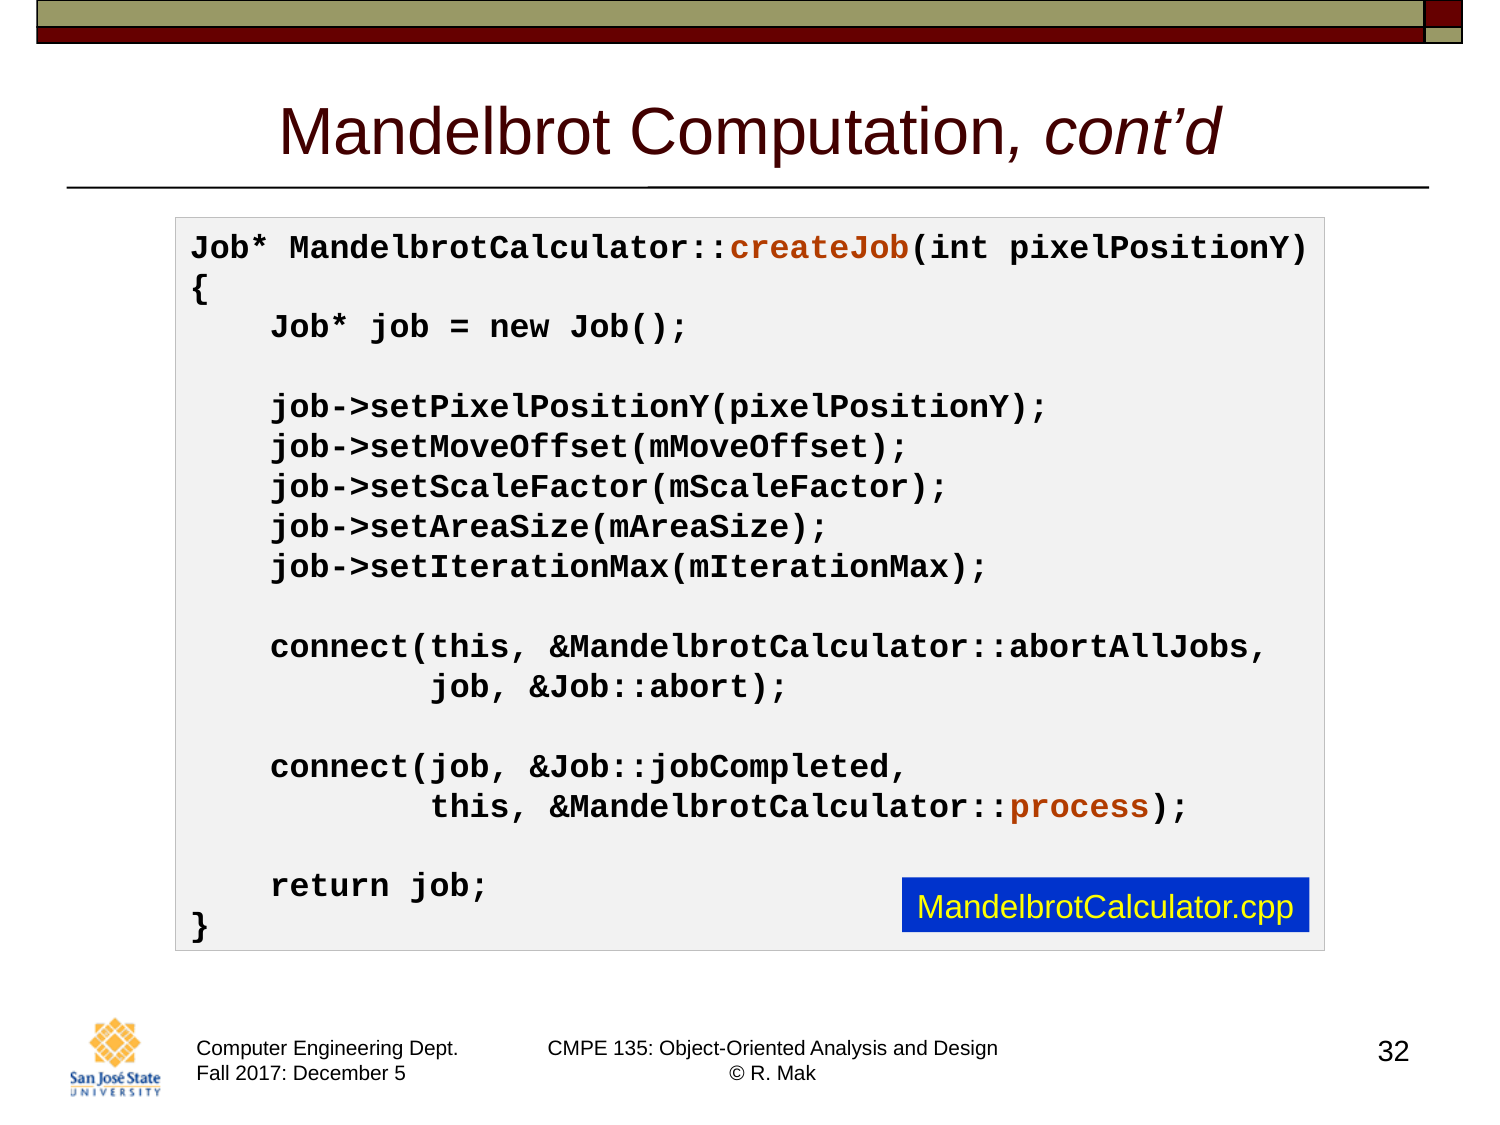

# Mandelbrot Computation, cont’d
Job* MandelbrotCalculator::createJob(int pixelPositionY)
{
    Job* job = new Job();

    job->setPixelPositionY(pixelPositionY);
    job->setMoveOffset(mMoveOffset);
    job->setScaleFactor(mScaleFactor);
    job->setAreaSize(mAreaSize);
    job->setIterationMax(mIterationMax);

    connect(this, &MandelbrotCalculator::abortAllJobs,
            job, &Job::abort);

    connect(job, &Job::jobCompleted,
            this, &MandelbrotCalculator::process);

    return job;
}
MandelbrotCalculator.cpp
32